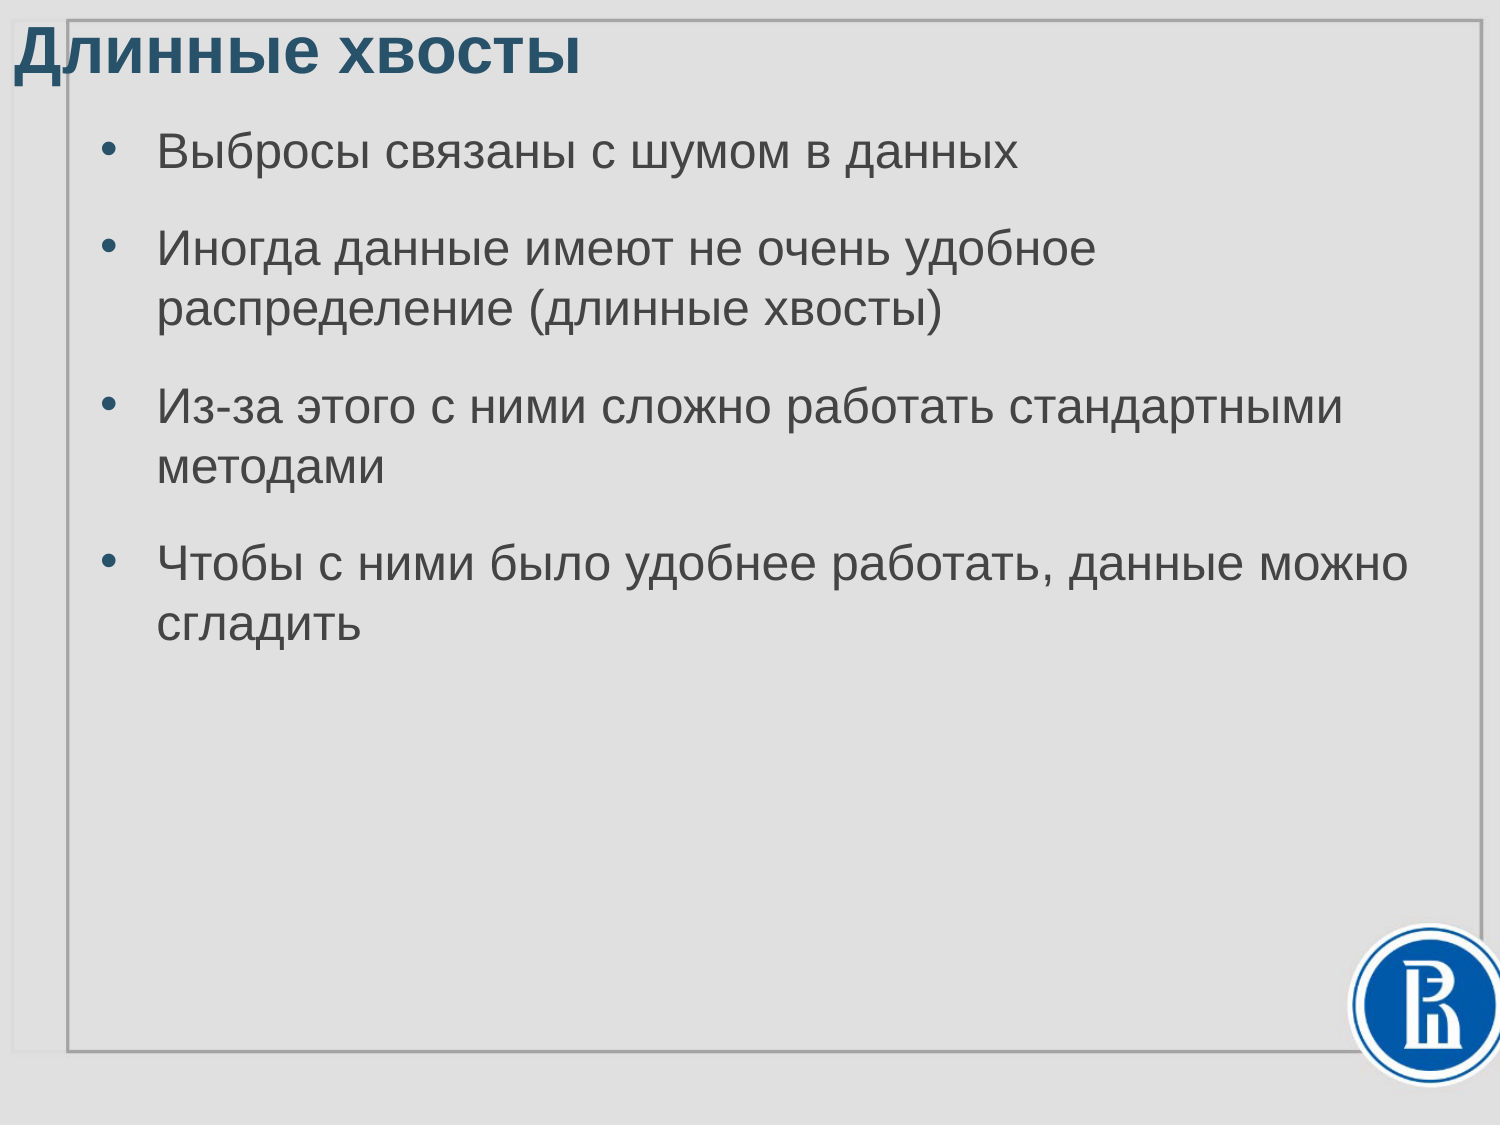

Длинные хвосты
Выбросы связаны с шумом в данных
Иногда данные имеют не очень удобное распределение (длинные хвосты)
Из-за этого с ними сложно работать стандартными методами
Чтобы с ними было удобнее работать, данные можно сгладить